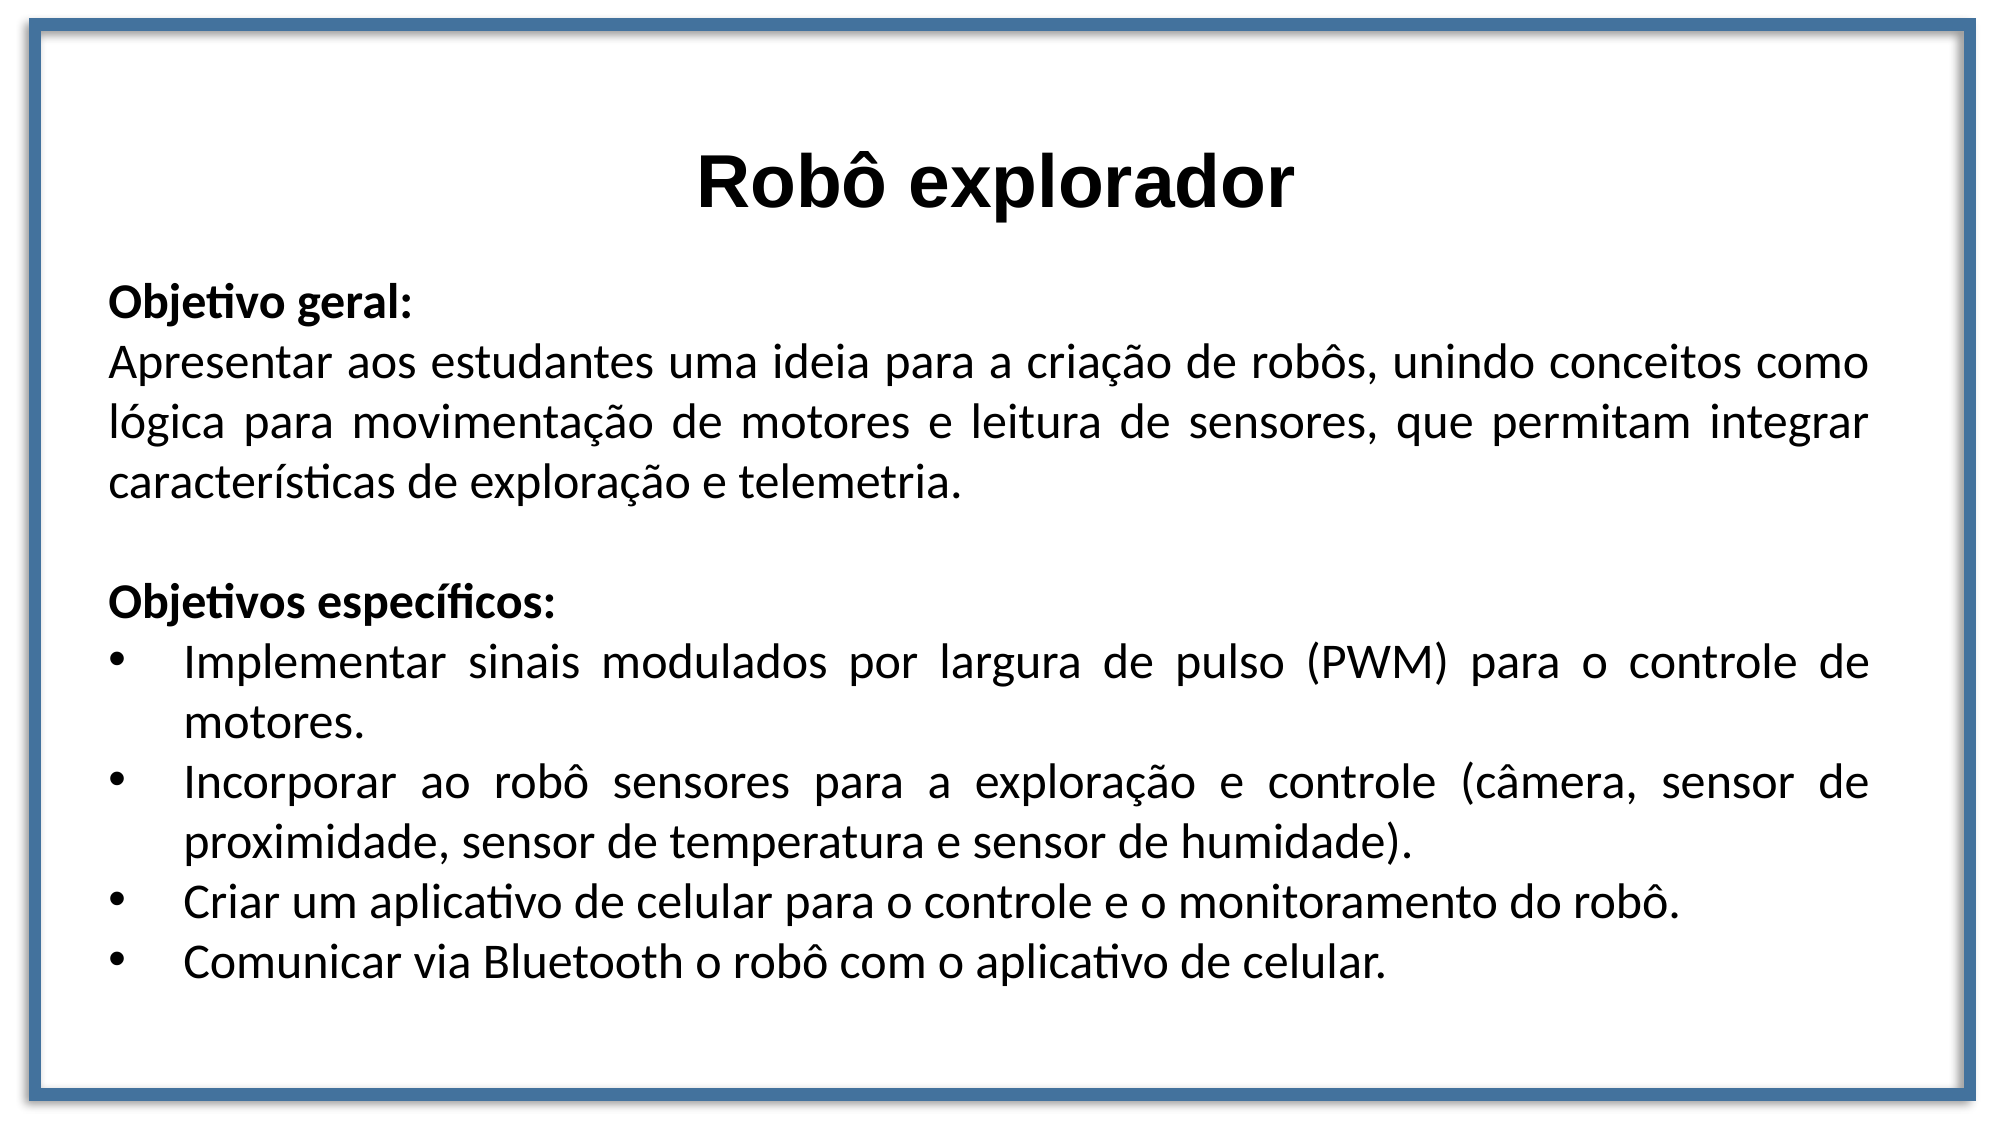

Robô explorador
Objetivo geral:
Apresentar aos estudantes uma ideia para a criação de robôs, unindo conceitos como lógica para movimentação de motores e leitura de sensores, que permitam integrar características de exploração e telemetria.

Objetivos específicos:
Implementar sinais modulados por largura de pulso (PWM) para o controle de motores.
Incorporar ao robô sensores para a exploração e controle (câmera, sensor de proximidade, sensor de temperatura e sensor de humidade).
Criar um aplicativo de celular para o controle e o monitoramento do robô.
Comunicar via Bluetooth o robô com o aplicativo de celular.